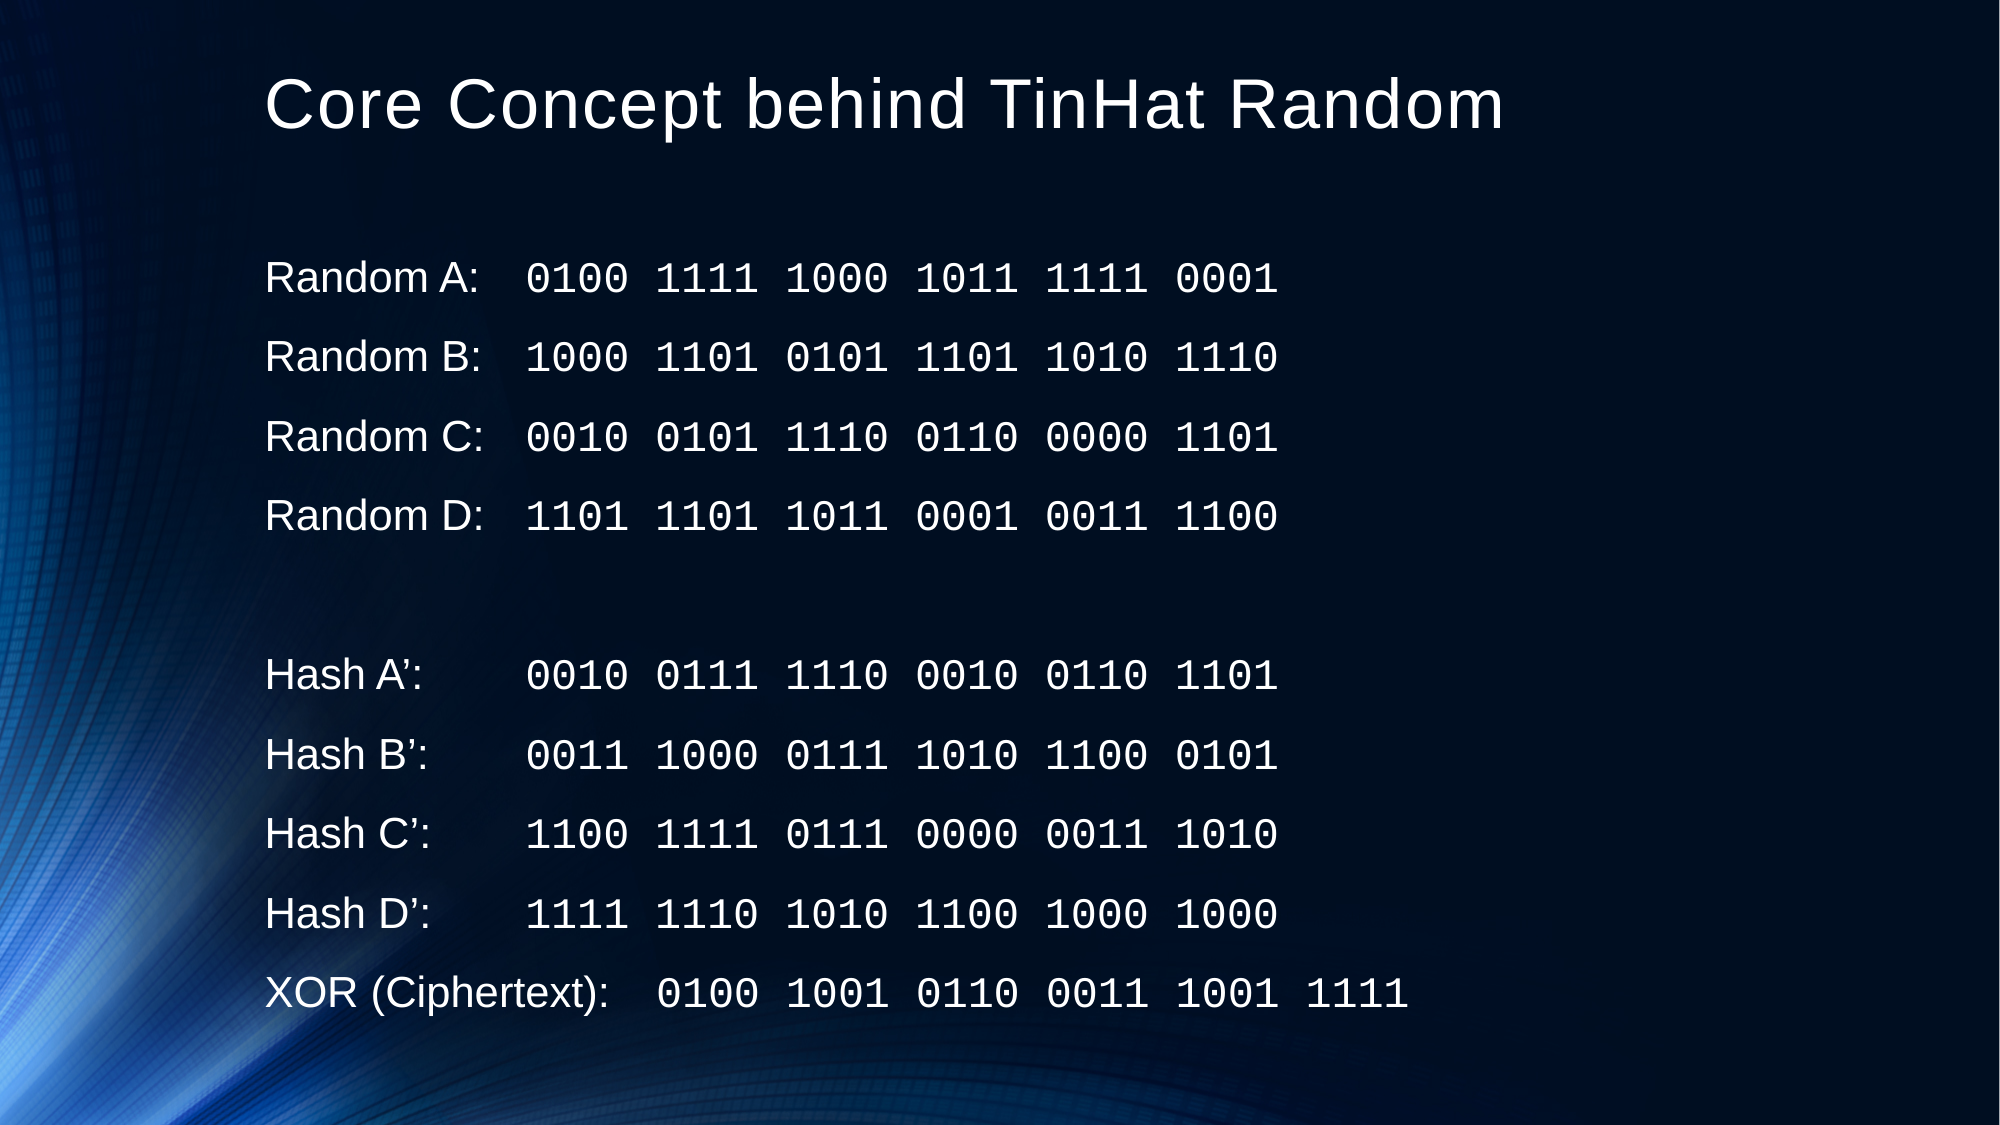

# Core Concept behind TinHat Random

Random A:		0100 1111 1000 1011 1111 0001
Random B:		1000 1101 0101 1101 1010 1110
Random C:		0010 0101 1110 0110 0000 1101
Random D:		1101 1101 1011 0001 0011 1100

Hash A’:		0010 0111 1110 0010 0110 1101
Hash B’:		0011 1000 0111 1010 1100 0101
Hash C’:		1100 1111 0111 0000 0011 1010
Hash D’:		1111 1110 1010 1100 1000 1000
XOR (Ciphertext):	0100 1001 0110 0011 1001 1111